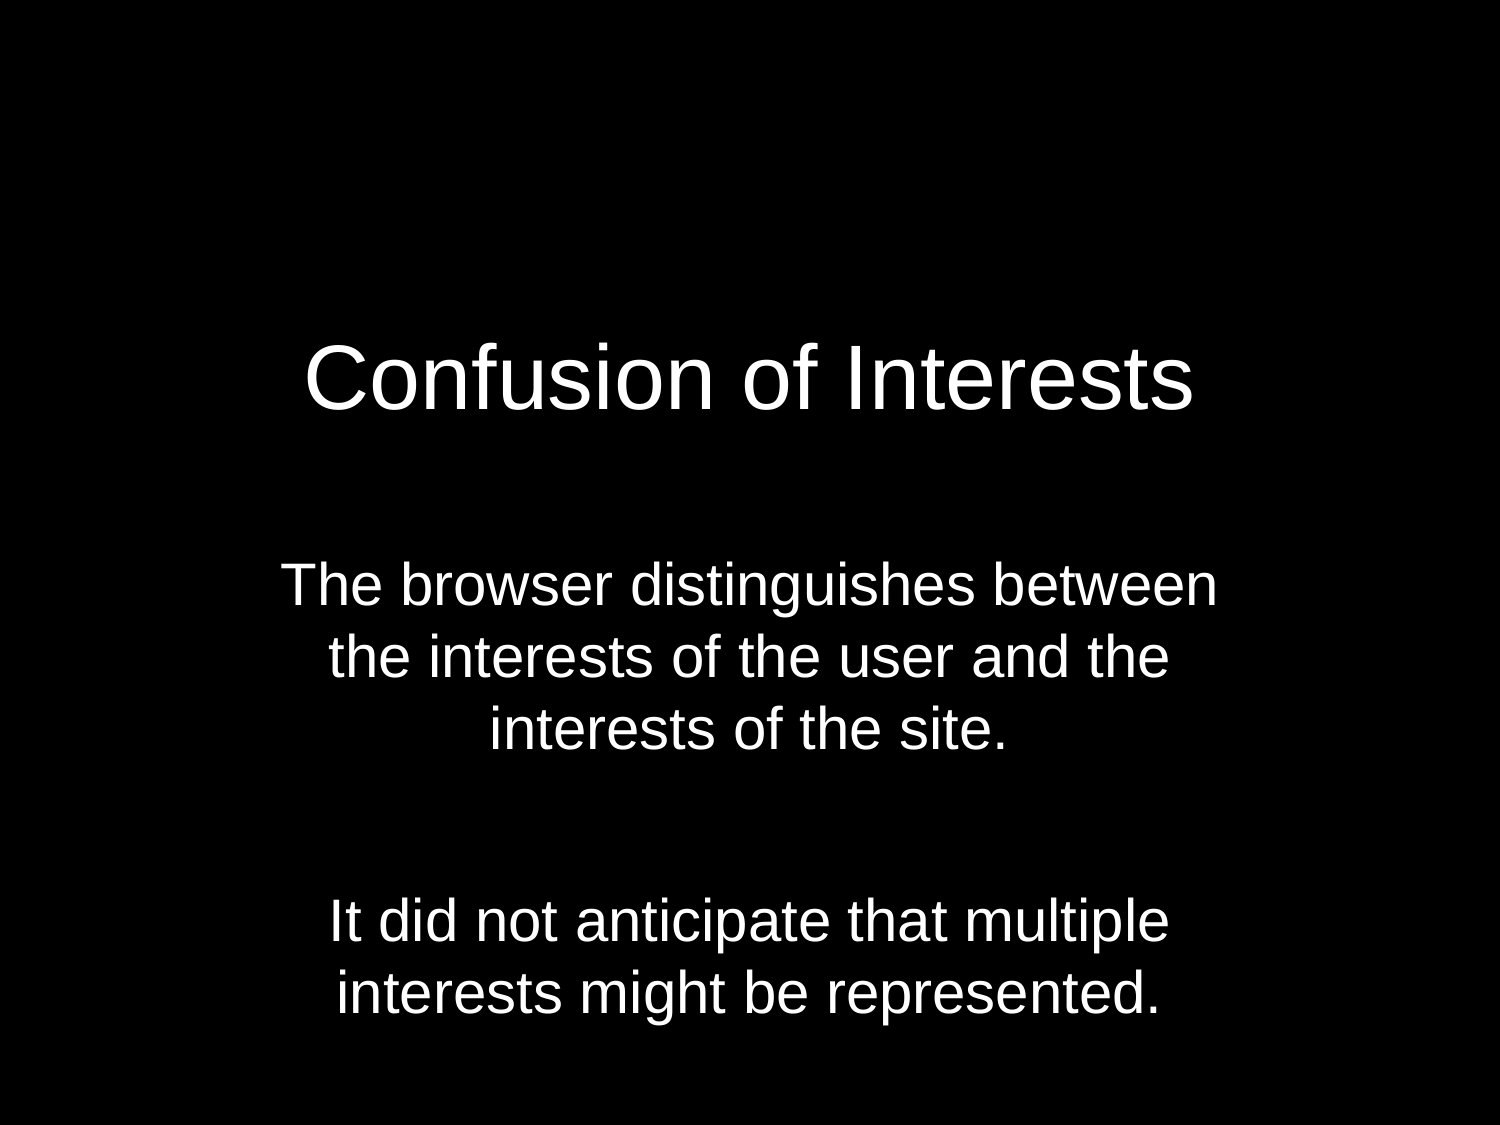

# Confusion of Interests
The browser distinguishes between the interests of the user and the interests of the site.

It did not anticipate that multiple interests might be represented.